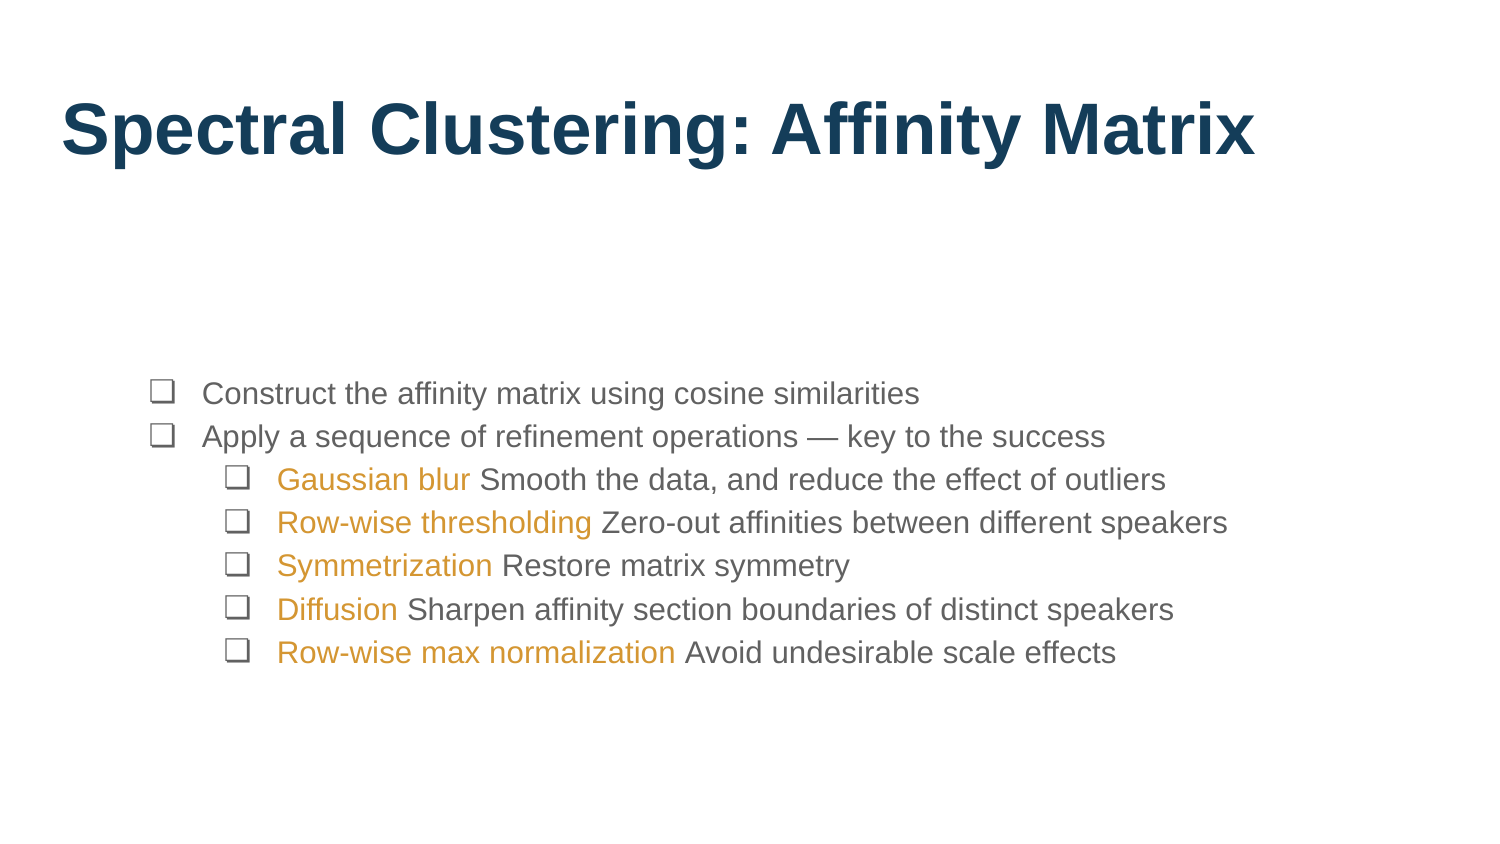

# Spectral Clustering: Affinity Matrix

Construct the affinity matrix using cosine similarities
Apply a sequence of refinement operations — key to the success
Gaussian blur Smooth the data, and reduce the effect of outliers
Row-wise thresholding Zero-out affinities between different speakers
Symmetrization Restore matrix symmetry
Diffusion Sharpen affinity section boundaries of distinct speakers
Row-wise max normalization Avoid undesirable scale effects